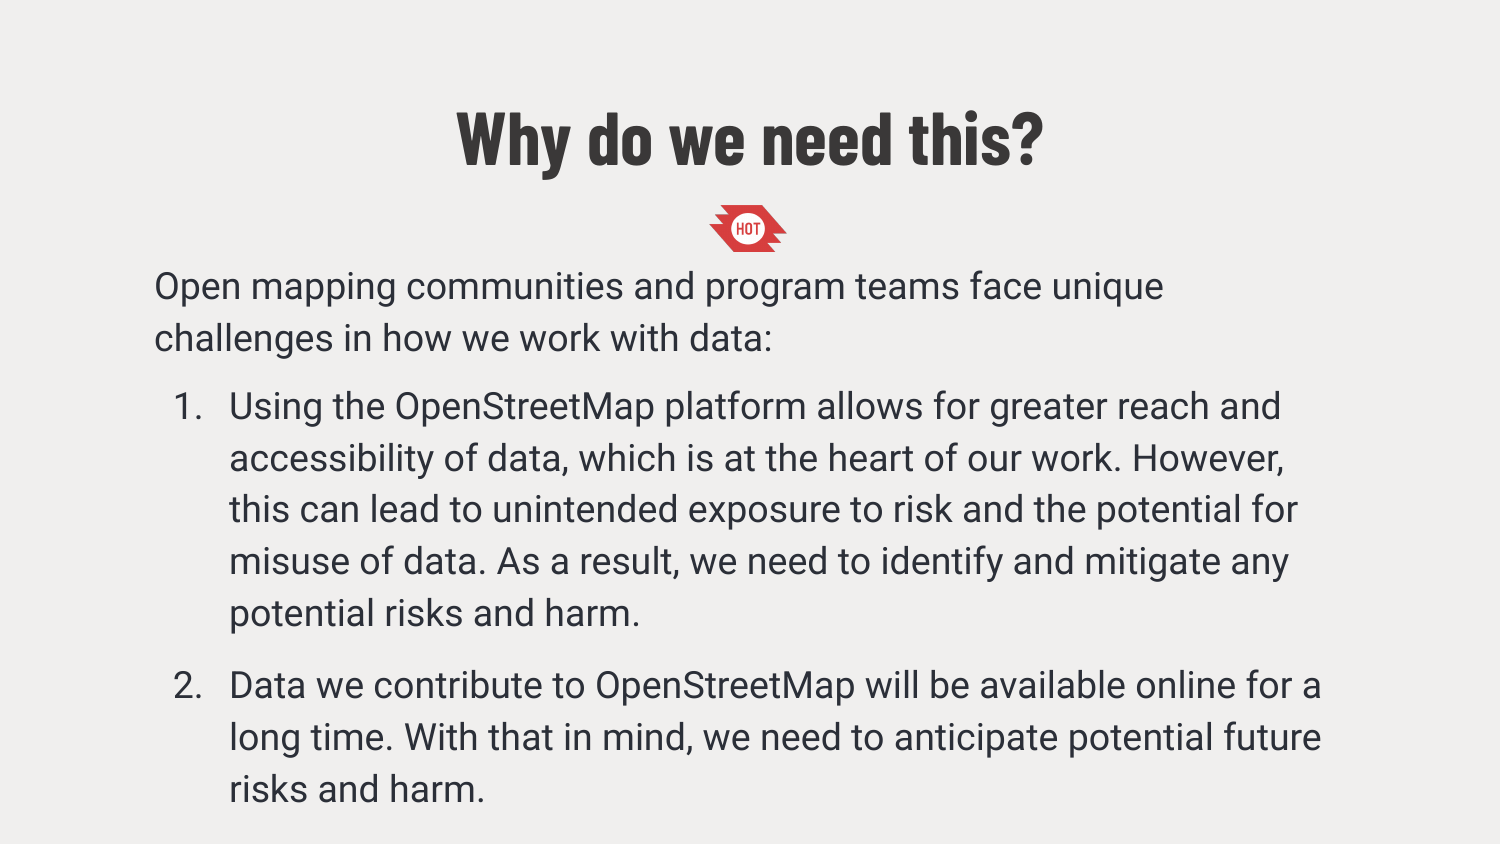

Why do we need this?
Open mapping communities and program teams face unique challenges in how we work with data:
Using the OpenStreetMap platform allows for greater reach and accessibility of data, which is at the heart of our work. However, this can lead to unintended exposure to risk and the potential for misuse of data. As a result, we need to identify and mitigate any potential risks and harm.
Data we contribute to OpenStreetMap will be available online for a long time. With that in mind, we need to anticipate potential future risks and harm.